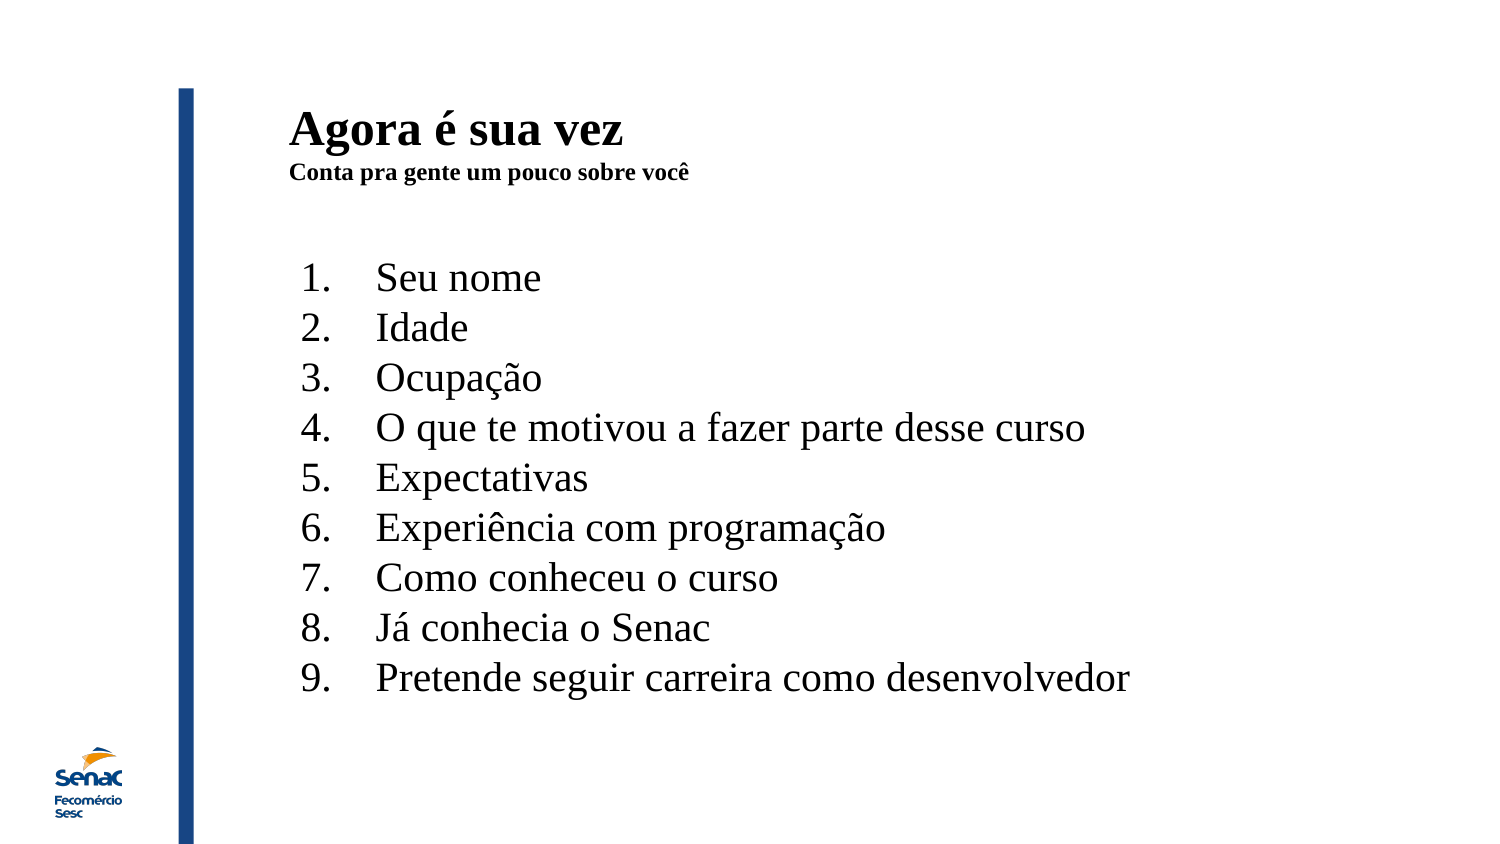

Agora é sua vez
Conta pra gente um pouco sobre você
Seu nome
Idade
Ocupação
O que te motivou a fazer parte desse curso
Expectativas
Experiência com programação
Como conheceu o curso
Já conhecia o Senac
Pretende seguir carreira como desenvolvedor